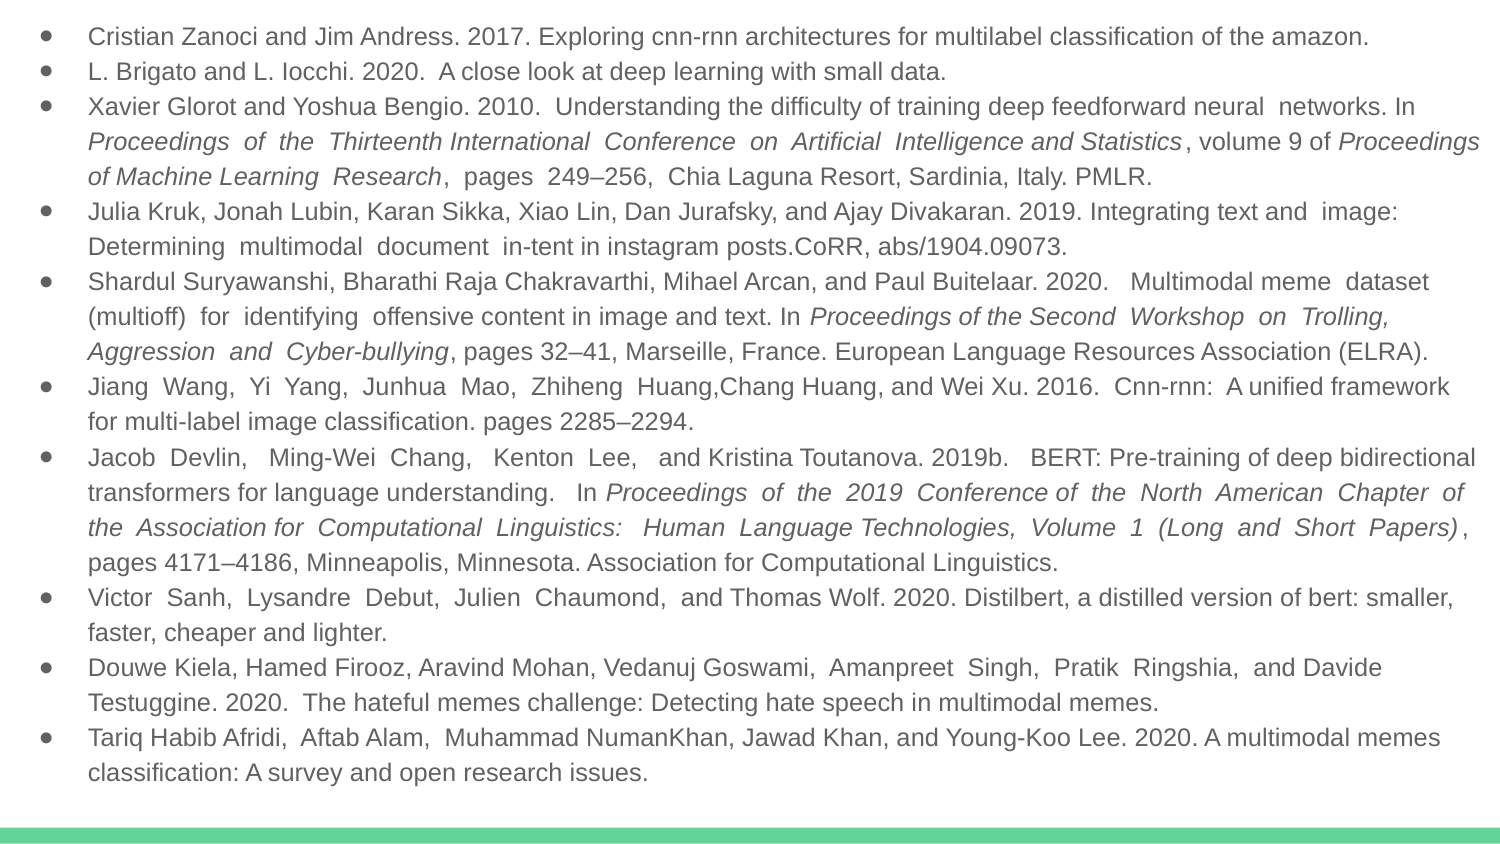

Cristian Zanoci and Jim Andress. 2017. Exploring cnn-rnn architectures for multilabel classification of the amazon.
L. Brigato and L. Iocchi. 2020.  A close look at deep learning with small data.
Xavier Glorot and Yoshua Bengio. 2010.  Understanding the difficulty of training deep feedforward neural  networks. In Proceedings  of  the  Thirteenth International  Conference  on  Artificial  Intelligence and Statistics, volume 9 of Proceedings of Machine Learning  Research,  pages  249–256,  Chia Laguna Resort, Sardinia, Italy. PMLR.
Julia Kruk, Jonah Lubin, Karan Sikka, Xiao Lin, Dan Jurafsky, and Ajay Divakaran. 2019. Integrating text and  image:  Determining  multimodal  document  in-tent in instagram posts.CoRR, abs/1904.09073.
Shardul Suryawanshi, Bharathi Raja Chakravarthi, Mihael Arcan, and Paul Buitelaar. 2020.   Multimodal meme  dataset  (multioff)  for  identifying  offensive content in image and text. In Proceedings of the Second  Workshop  on  Trolling,  Aggression  and  Cyber-bullying, pages 32–41, Marseille, France. European Language Resources Association (ELRA).
Jiang  Wang,  Yi  Yang,  Junhua  Mao,  Zhiheng  Huang,Chang Huang, and Wei Xu. 2016.  Cnn-rnn:  A unified framework for multi-label image classification. pages 2285–2294.
Jacob  Devlin,   Ming-Wei  Chang,   Kenton  Lee,   and Kristina Toutanova. 2019b.   BERT: Pre-training of deep bidirectional transformers for language understanding.   In Proceedings  of  the  2019  Conference of  the  North  American  Chapter  of  the  Association for  Computational  Linguistics:   Human  Language Technologies,  Volume  1  (Long  and  Short  Papers), pages 4171–4186, Minneapolis, Minnesota. Association for Computational Linguistics.
Victor  Sanh,  Lysandre  Debut,  Julien  Chaumond,  and Thomas Wolf. 2020. Distilbert, a distilled version of bert: smaller, faster, cheaper and lighter.
Douwe Kiela, Hamed Firooz, Aravind Mohan, Vedanuj Goswami,  Amanpreet  Singh,  Pratik  Ringshia,  and Davide Testuggine. 2020.  The hateful memes challenge: Detecting hate speech in multimodal memes.
Tariq Habib Afridi,  Aftab Alam,  Muhammad NumanKhan, Jawad Khan, and Young-Koo Lee. 2020. A multimodal memes  classification: A survey and open research issues.